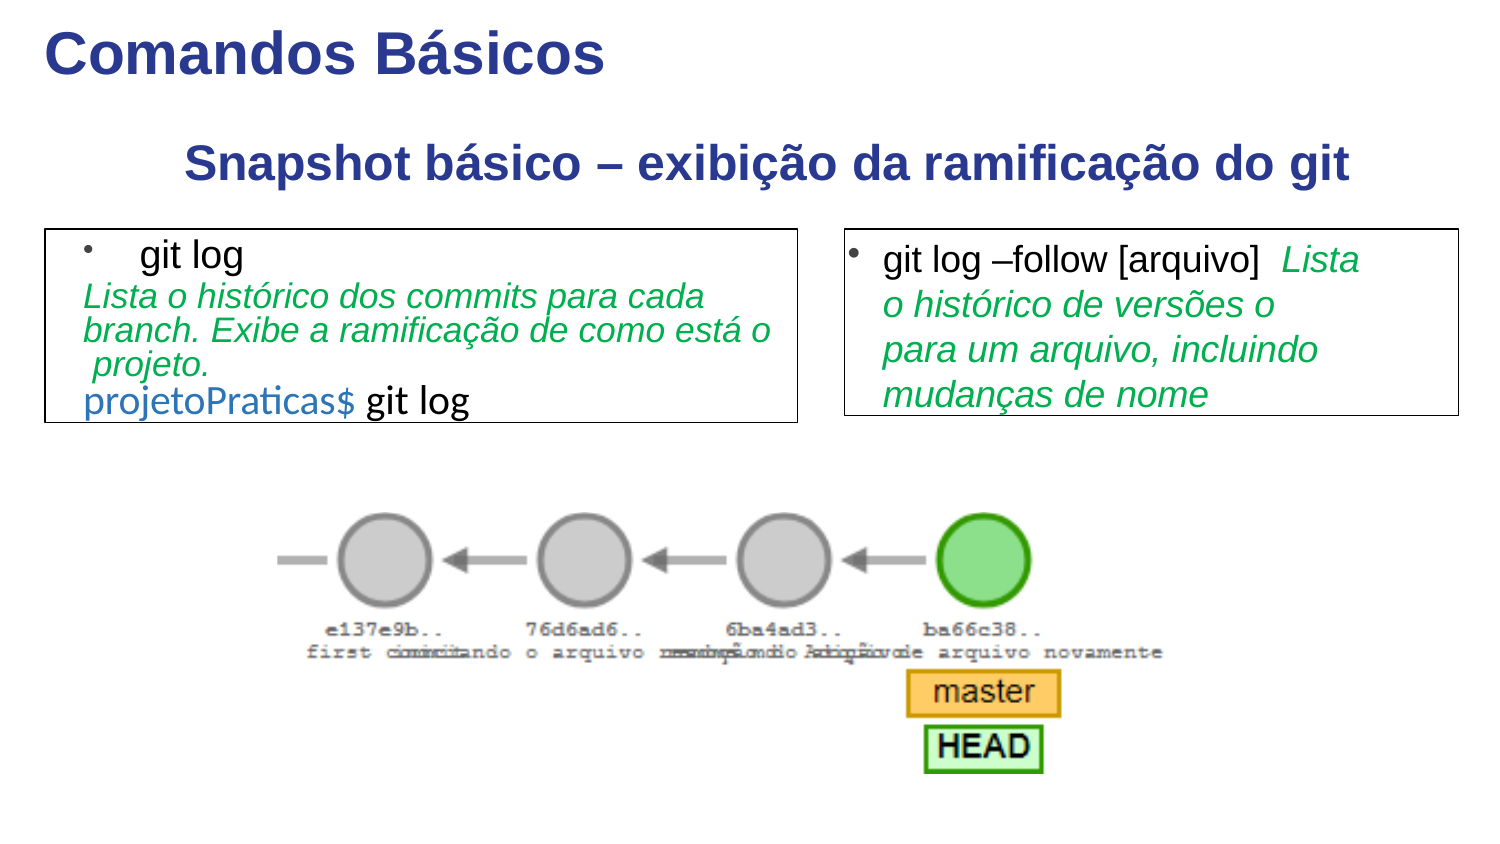

# Comandos Básicos
Snapshot básico – exibição da ramificação do git
git log
Lista o histórico dos commits para cada  branch. Exibe a ramificação de como está o  projeto.
projetoPraticas$ git log
git log –follow [arquivo]  Lista o histórico de versões o  para um arquivo, incluindo  mudanças de nome